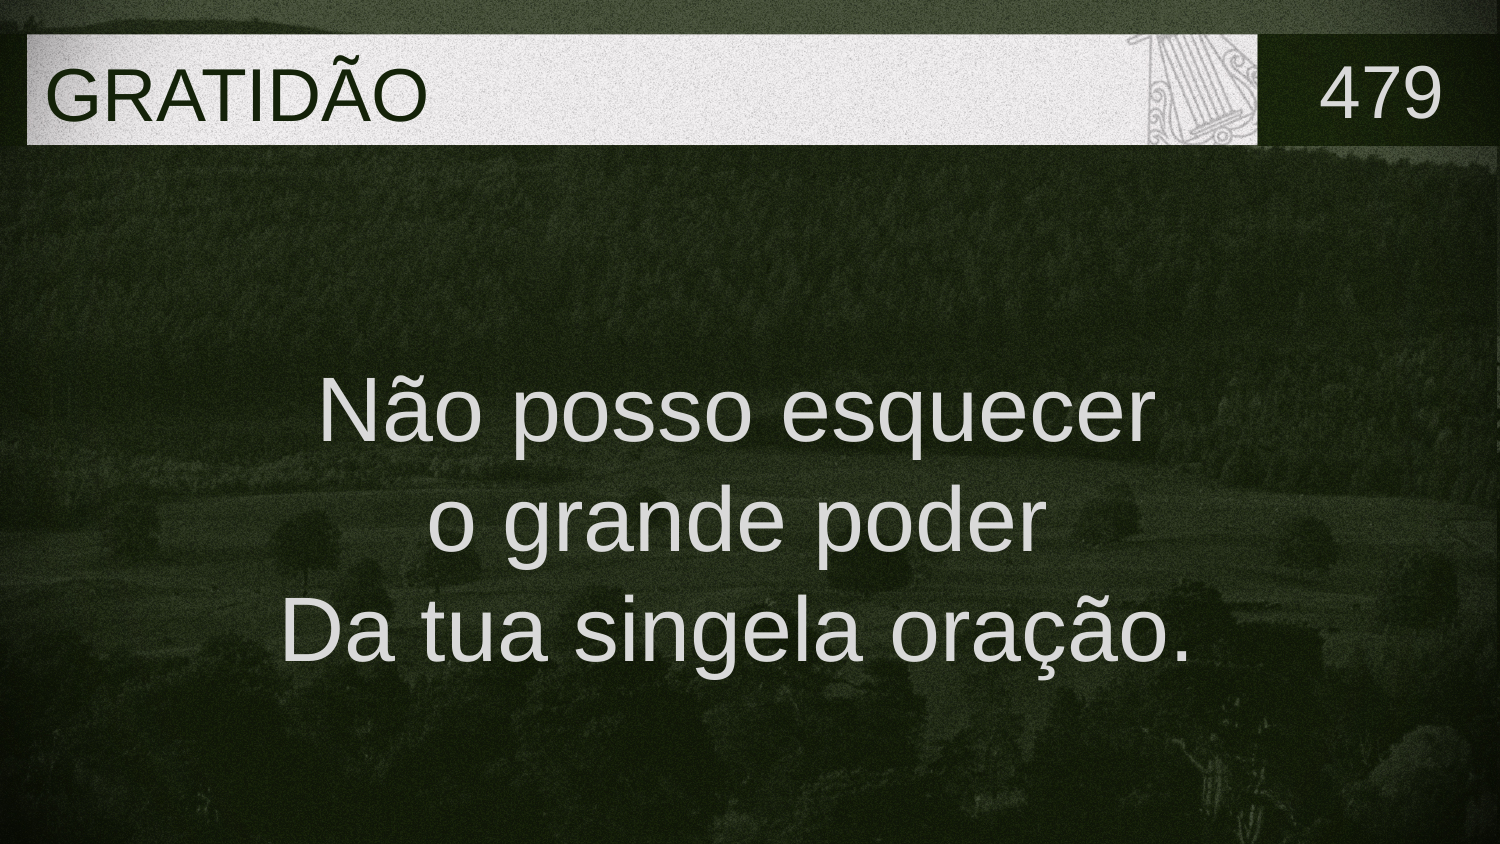

# GRATIDÃO
479
Não posso esquecer
o grande poder
Da tua singela oração.